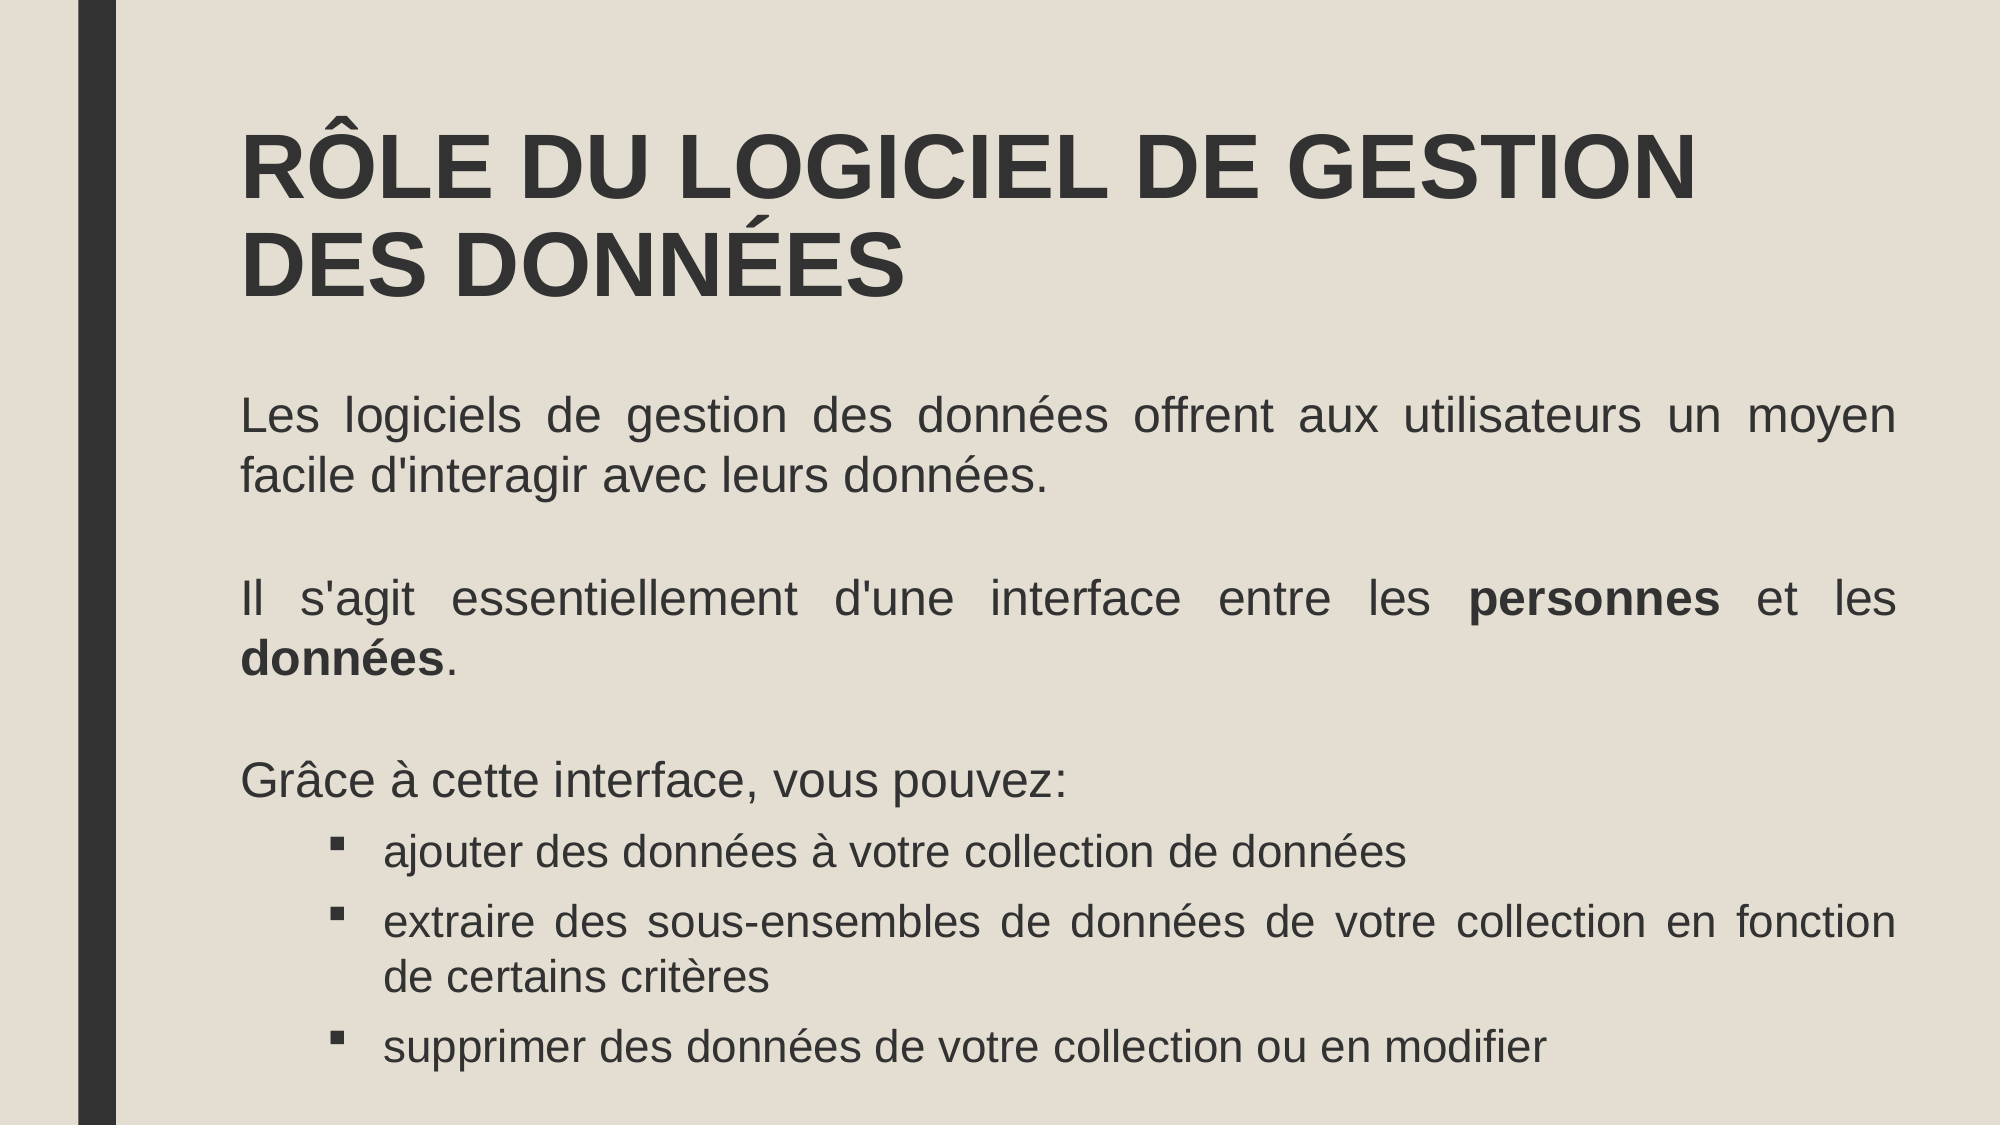

# Rôle du logiciel de gestion des données
Les logiciels de gestion des données offrent aux utilisateurs un moyen facile d'interagir avec leurs données.

Il s'agit essentiellement d'une interface entre les personnes et les données.

Grâce à cette interface, vous pouvez:
ajouter des données à votre collection de données
extraire des sous-ensembles de données de votre collection en fonction de certains critères
supprimer des données de votre collection ou en modifier